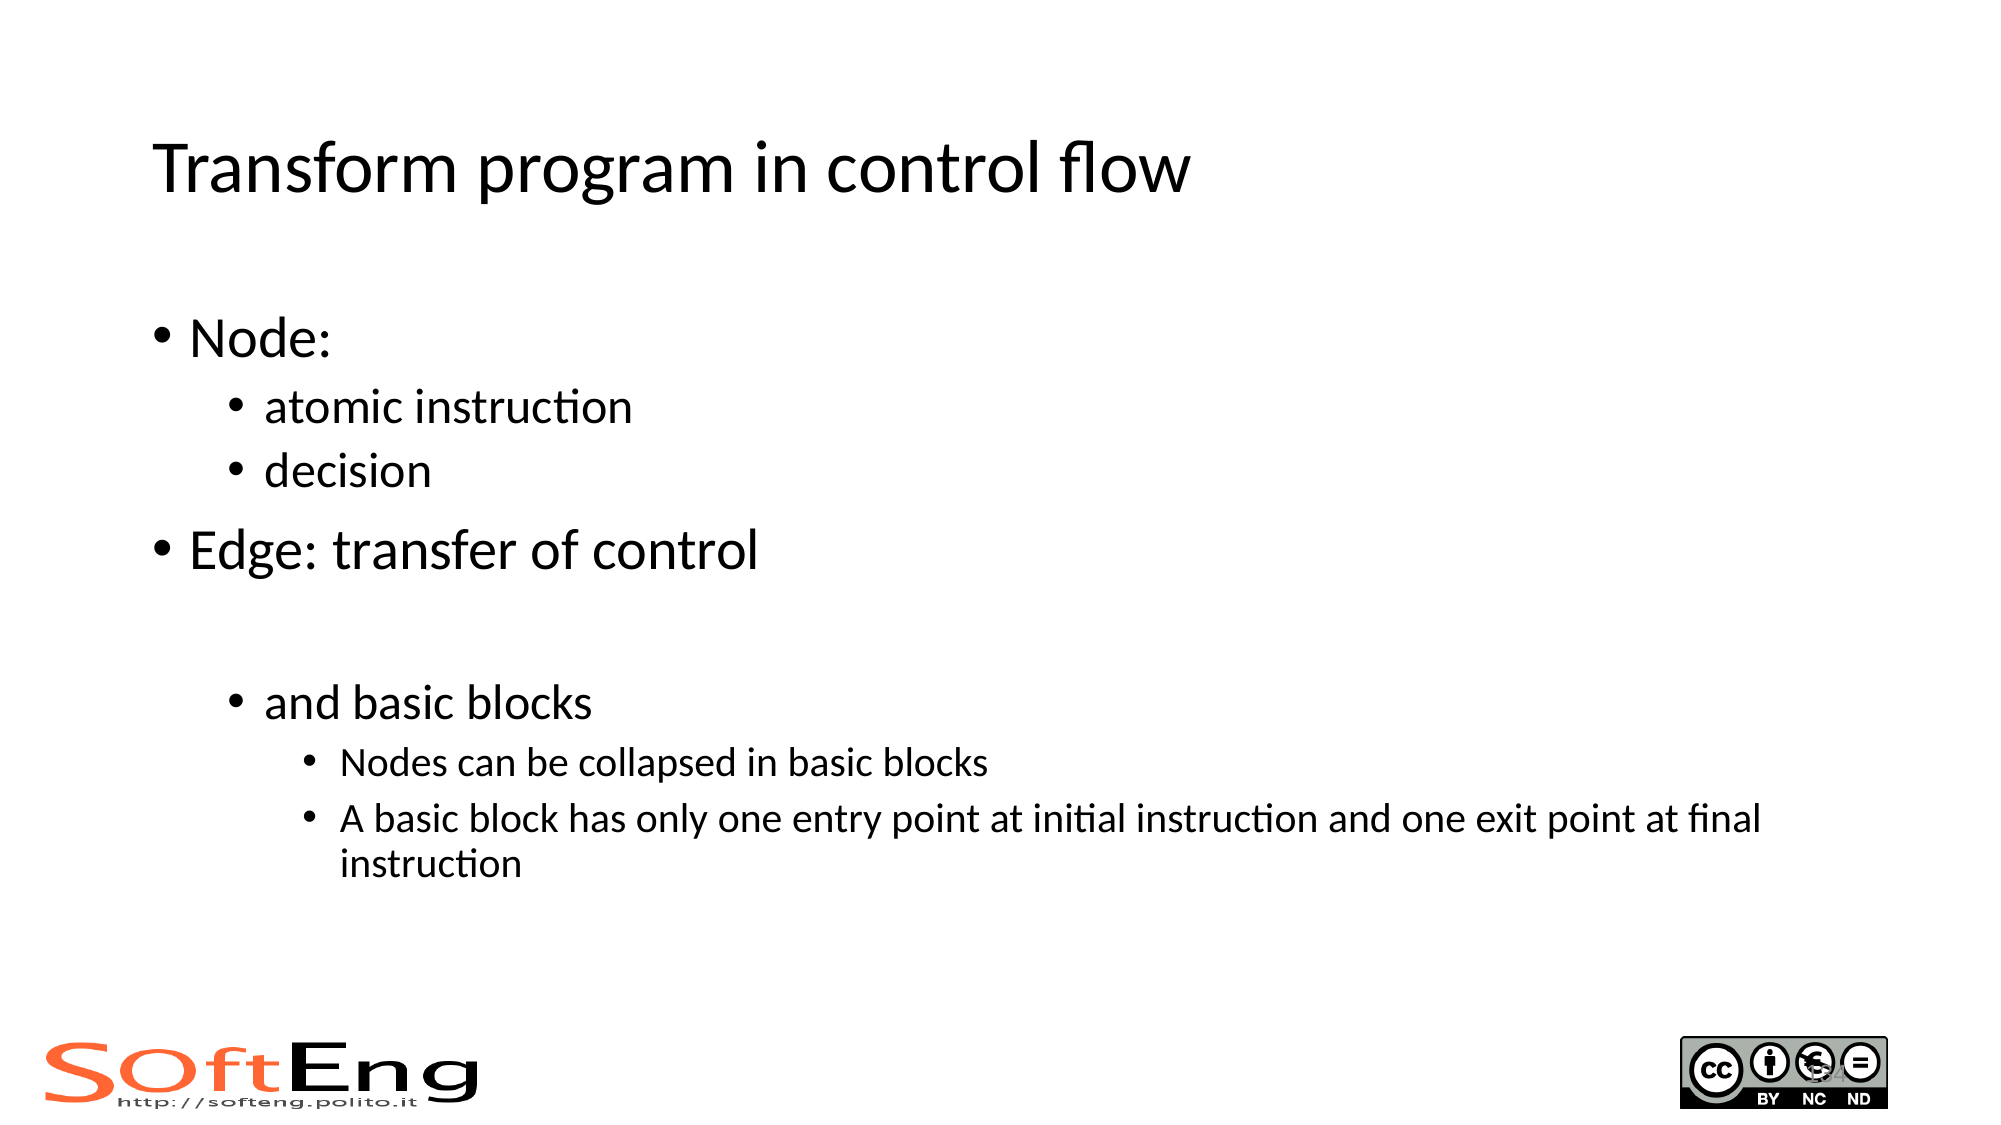

# Transform program in control flow
Node:
atomic instruction
decision
Edge: transfer of control

and basic blocks
Nodes can be collapsed in basic blocks
A basic block has only one entry point at initial instruction and one exit point at final instruction
134